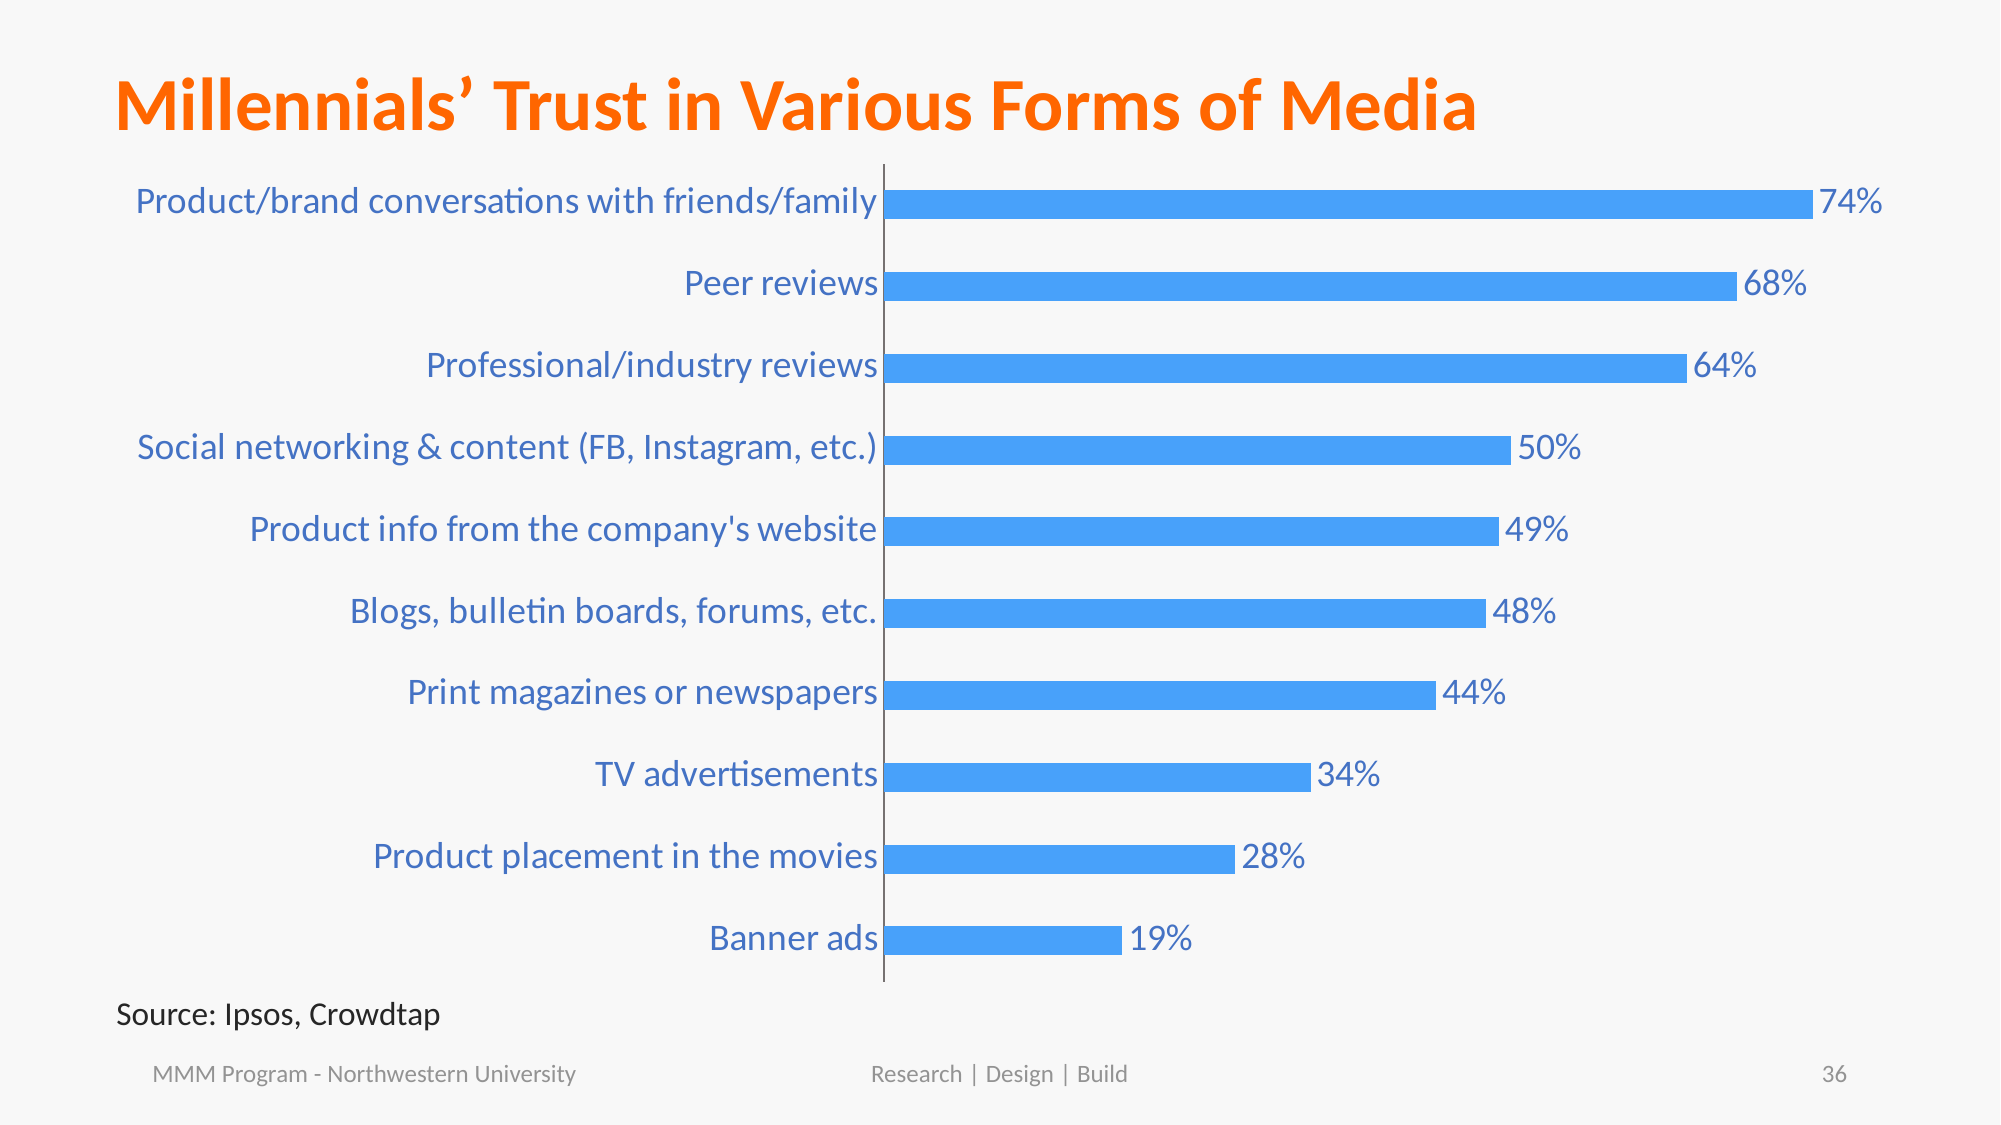

Millennials’ Trust in Various Forms of Media

### Chart

| Category | Column1 |
|---|---|
| Banner ads | 0.19 |
| Product placement in the movies | 0.28 |
| TV advertisements | 0.34 |
| Print magazines or newspapers | 0.44 |
| Blogs, bulletin boards, forums, etc. | 0.48 |
| Product info from the company's website | 0.49 |
| Social networking & content (FB, Instagram, etc.) | 0.5 |
| Professional/industry reviews | 0.64 |
| Peer reviews | 0.68 |
| Product/brand conversations with friends/family | 0.74 |
Source: Ipsos, Crowdtap
MMM Program - Northwestern University
Research | Design | Build
36